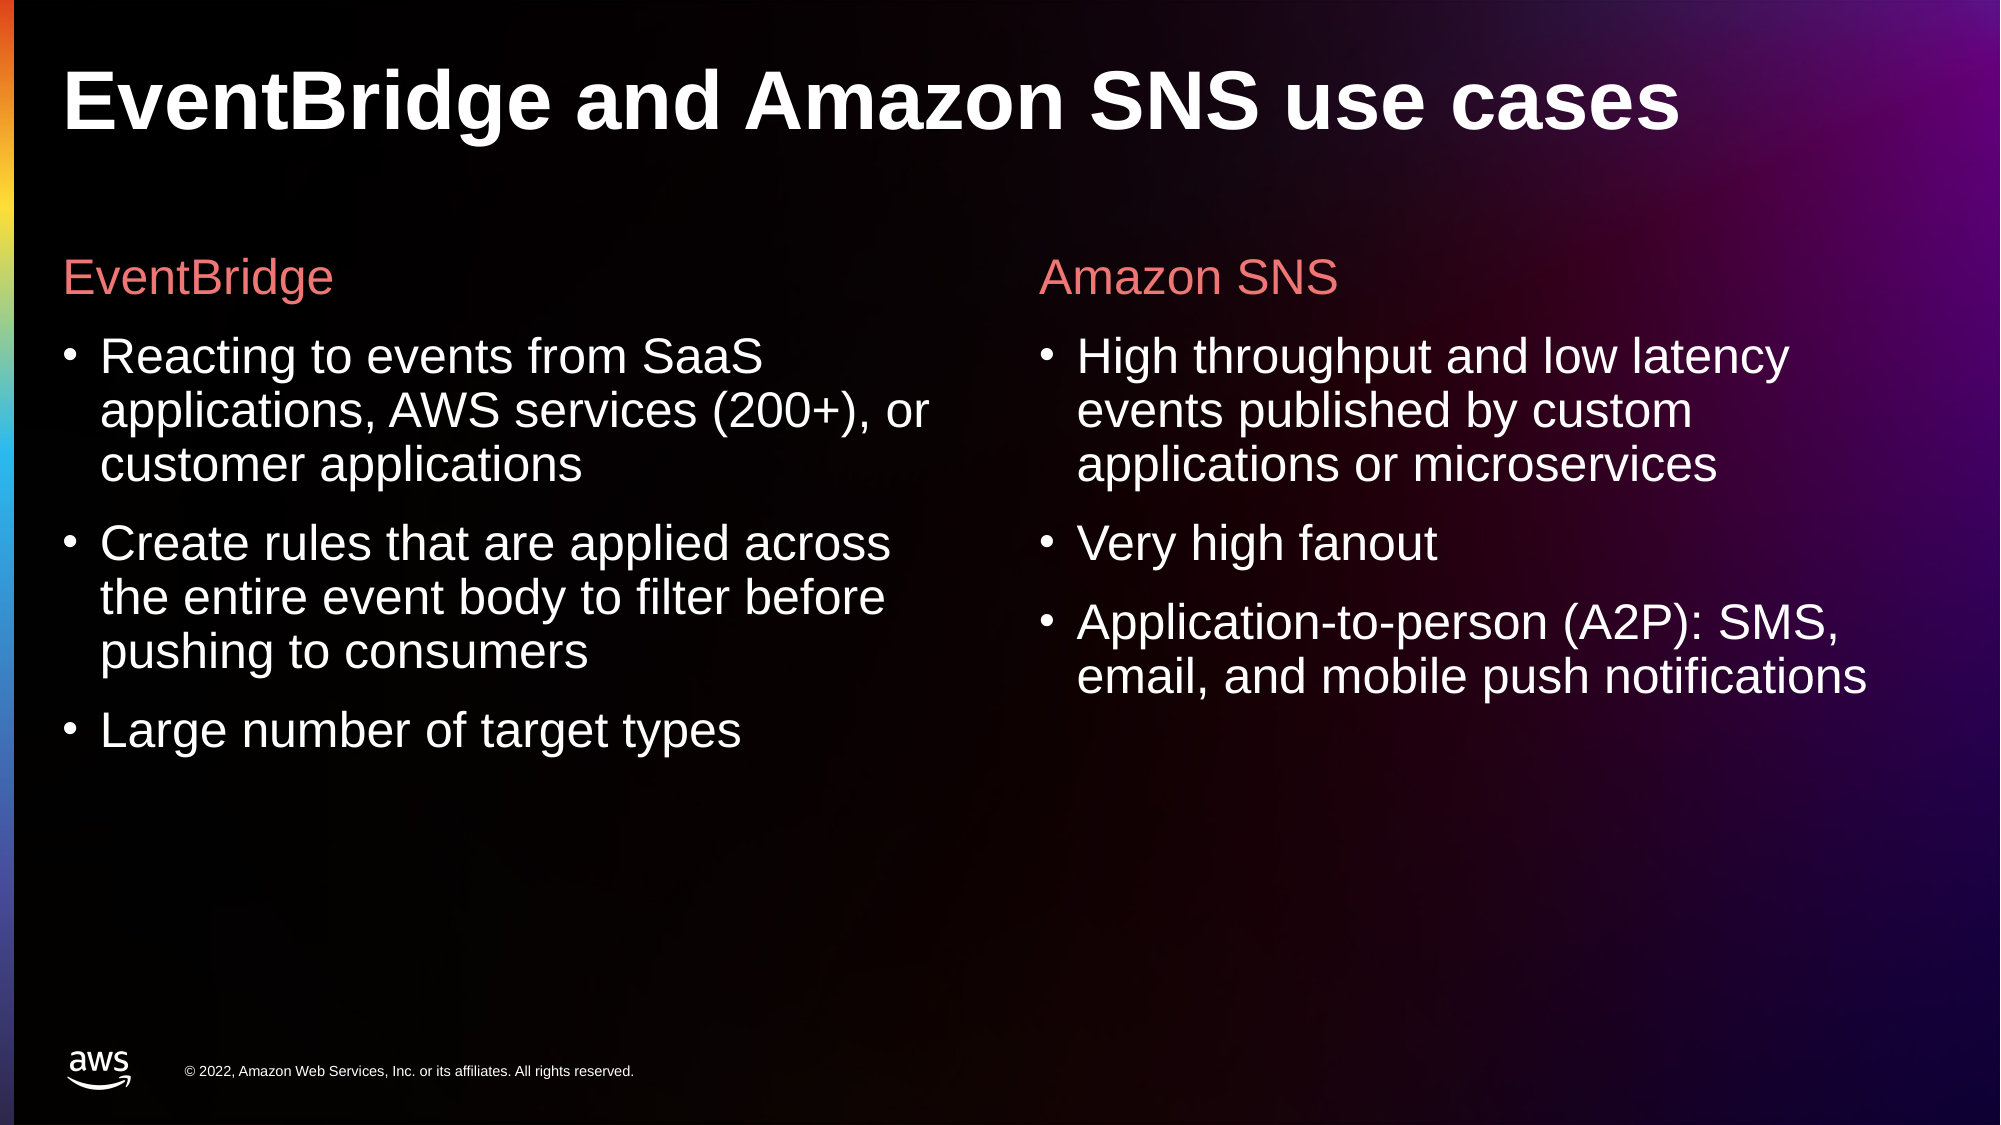

# EventBridge and Amazon SNS use cases
EventBridge
Reacting to events from SaaS applications, AWS services (200+), or customer applications
Create rules that are applied across the entire event body to filter before pushing to consumers
Large number of target types

Amazon SNS
High throughput and low latency events published by custom applications or microservices
Very high fanout
Application-to-person (A2P): SMS, email, and mobile push notifications